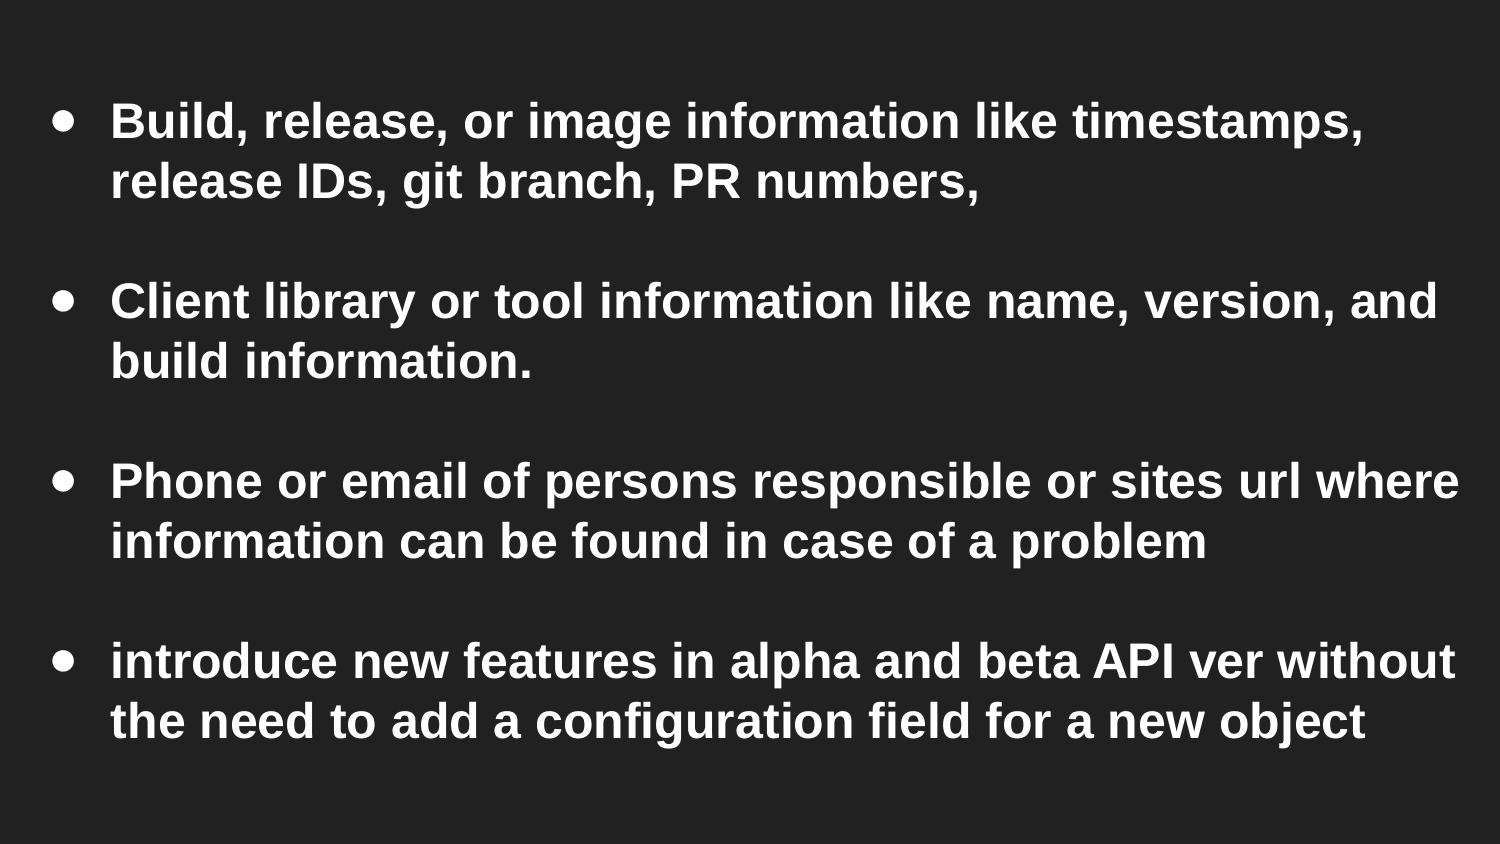

# Build, release, or image information like timestamps, release IDs, git branch, PR numbers,

Client library or tool information like name, version, and build information.

Phone or email of persons responsible or sites url where information can be found in case of a problem

introduce new features in alpha and beta API ver without the need to add a configuration field for a new object